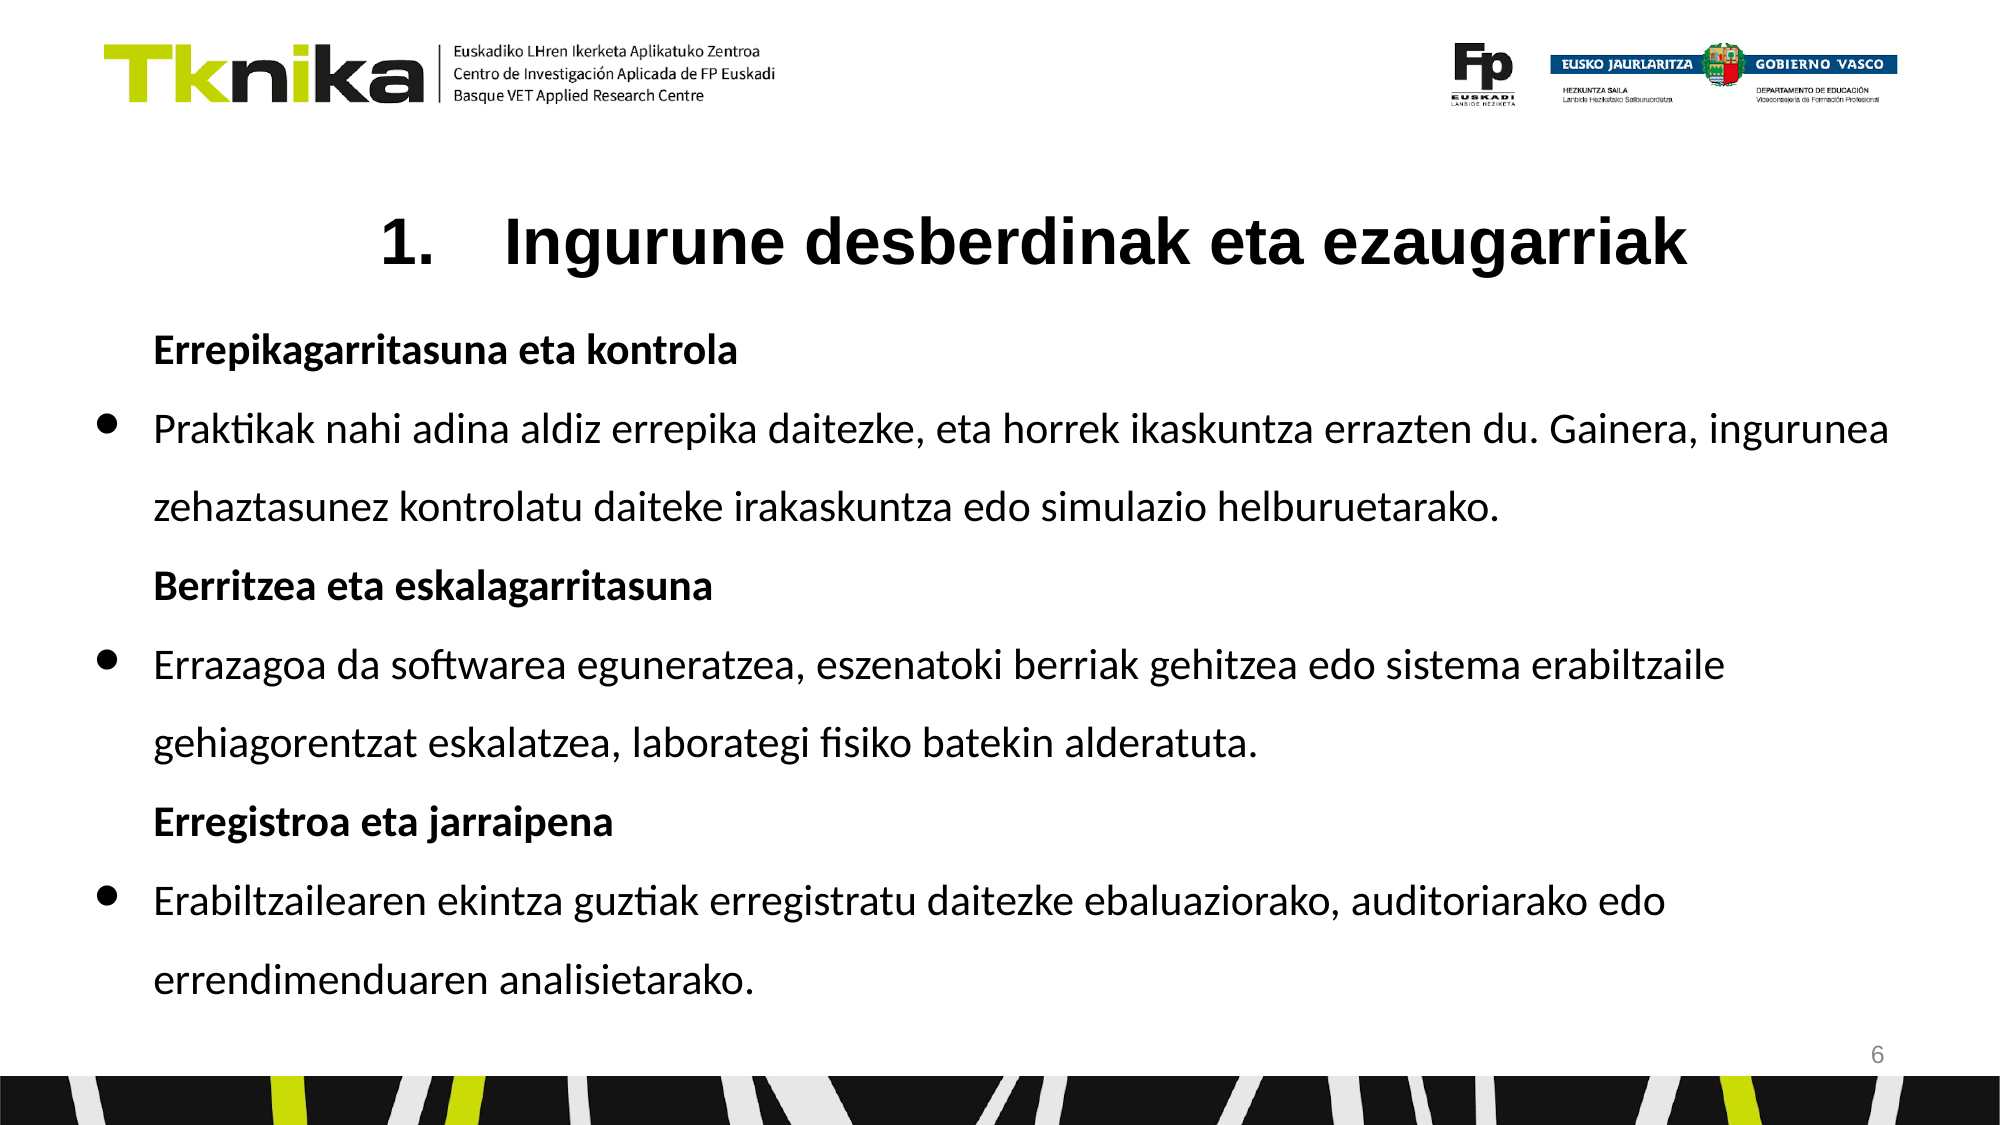

# Ingurune desberdinak eta ezaugarriak
Errepikagarritasuna eta kontrola
Praktikak nahi adina aldiz errepika daitezke, eta horrek ikaskuntza errazten du. Gainera, ingurunea zehaztasunez kontrolatu daiteke irakaskuntza edo simulazio helburuetarako.
Berritzea eta eskalagarritasuna
Errazagoa da softwarea eguneratzea, eszenatoki berriak gehitzea edo sistema erabiltzaile gehiagorentzat eskalatzea, laborategi fisiko batekin alderatuta.
Erregistroa eta jarraipena
Erabiltzailearen ekintza guztiak erregistratu daitezke ebaluaziorako, auditoriarako edo errendimenduaren analisietarako.
6